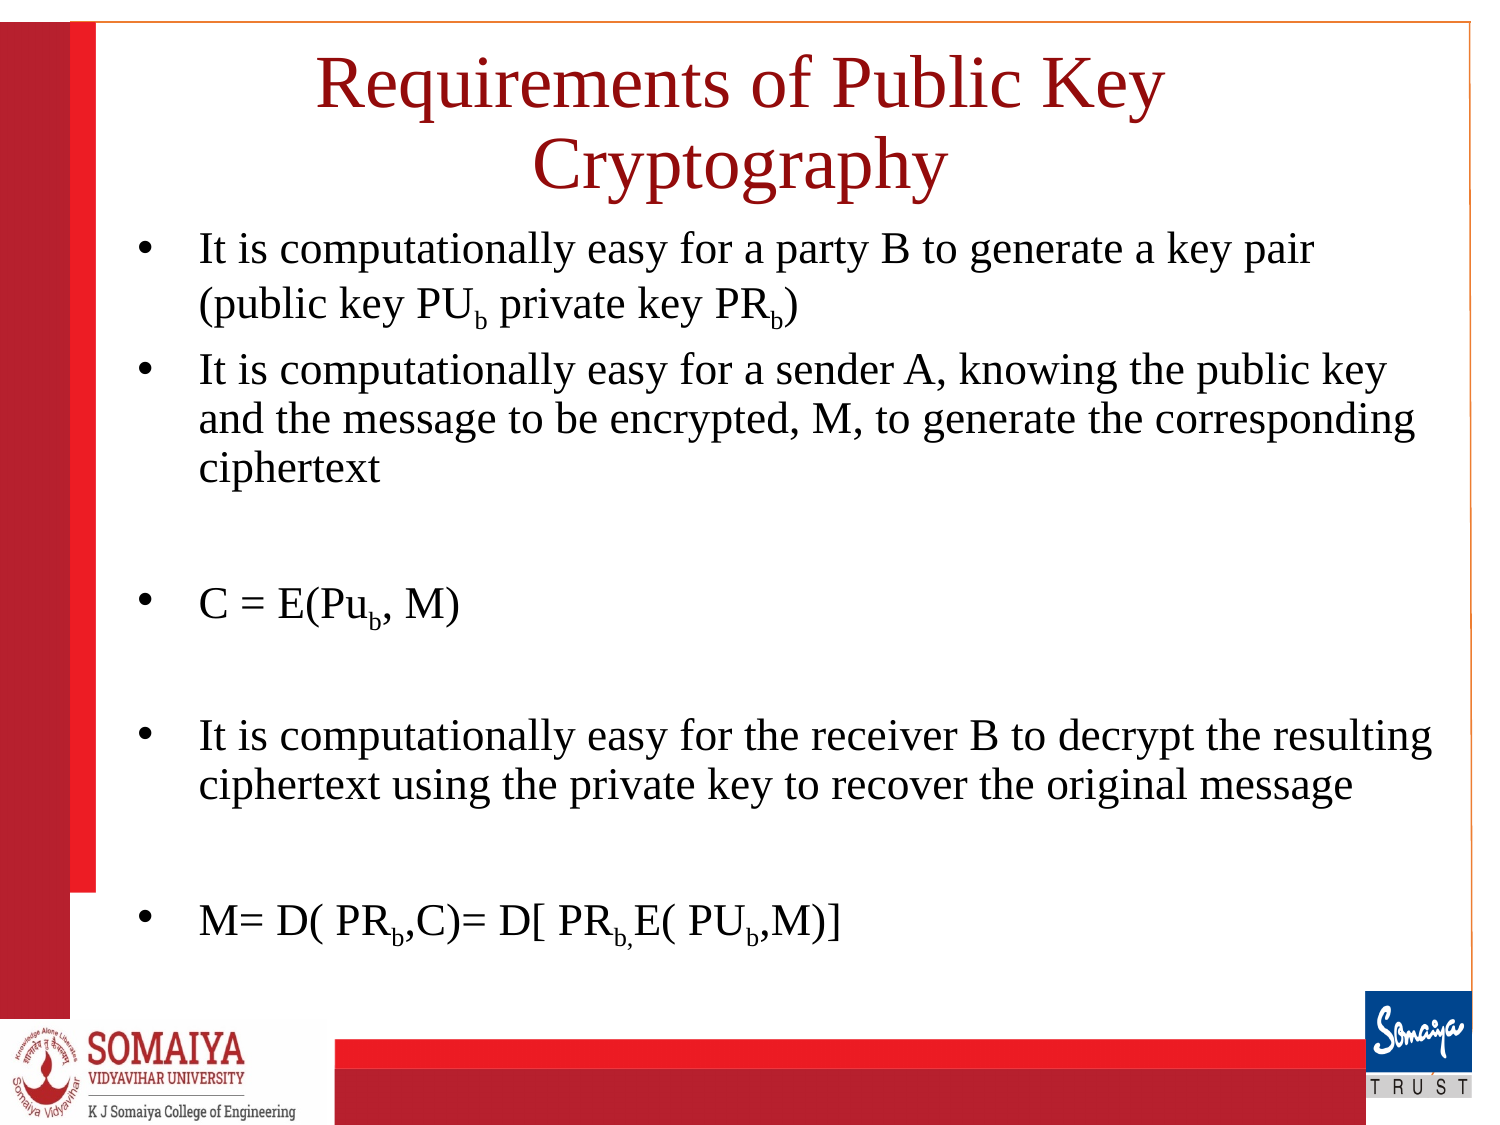

# Requirements of Public Key Cryptography
It is computationally easy for a party B to generate a key pair (public key PUb private key PRb)
It is computationally easy for a sender A, knowing the public key and the message to be encrypted, M, to generate the corresponding ciphertext

C = E(Pub, M)

It is computationally easy for the receiver B to decrypt the resulting ciphertext using the private key to recover the original message

M= D( PRb,C)= D[ PRb,E( PUb,M)]